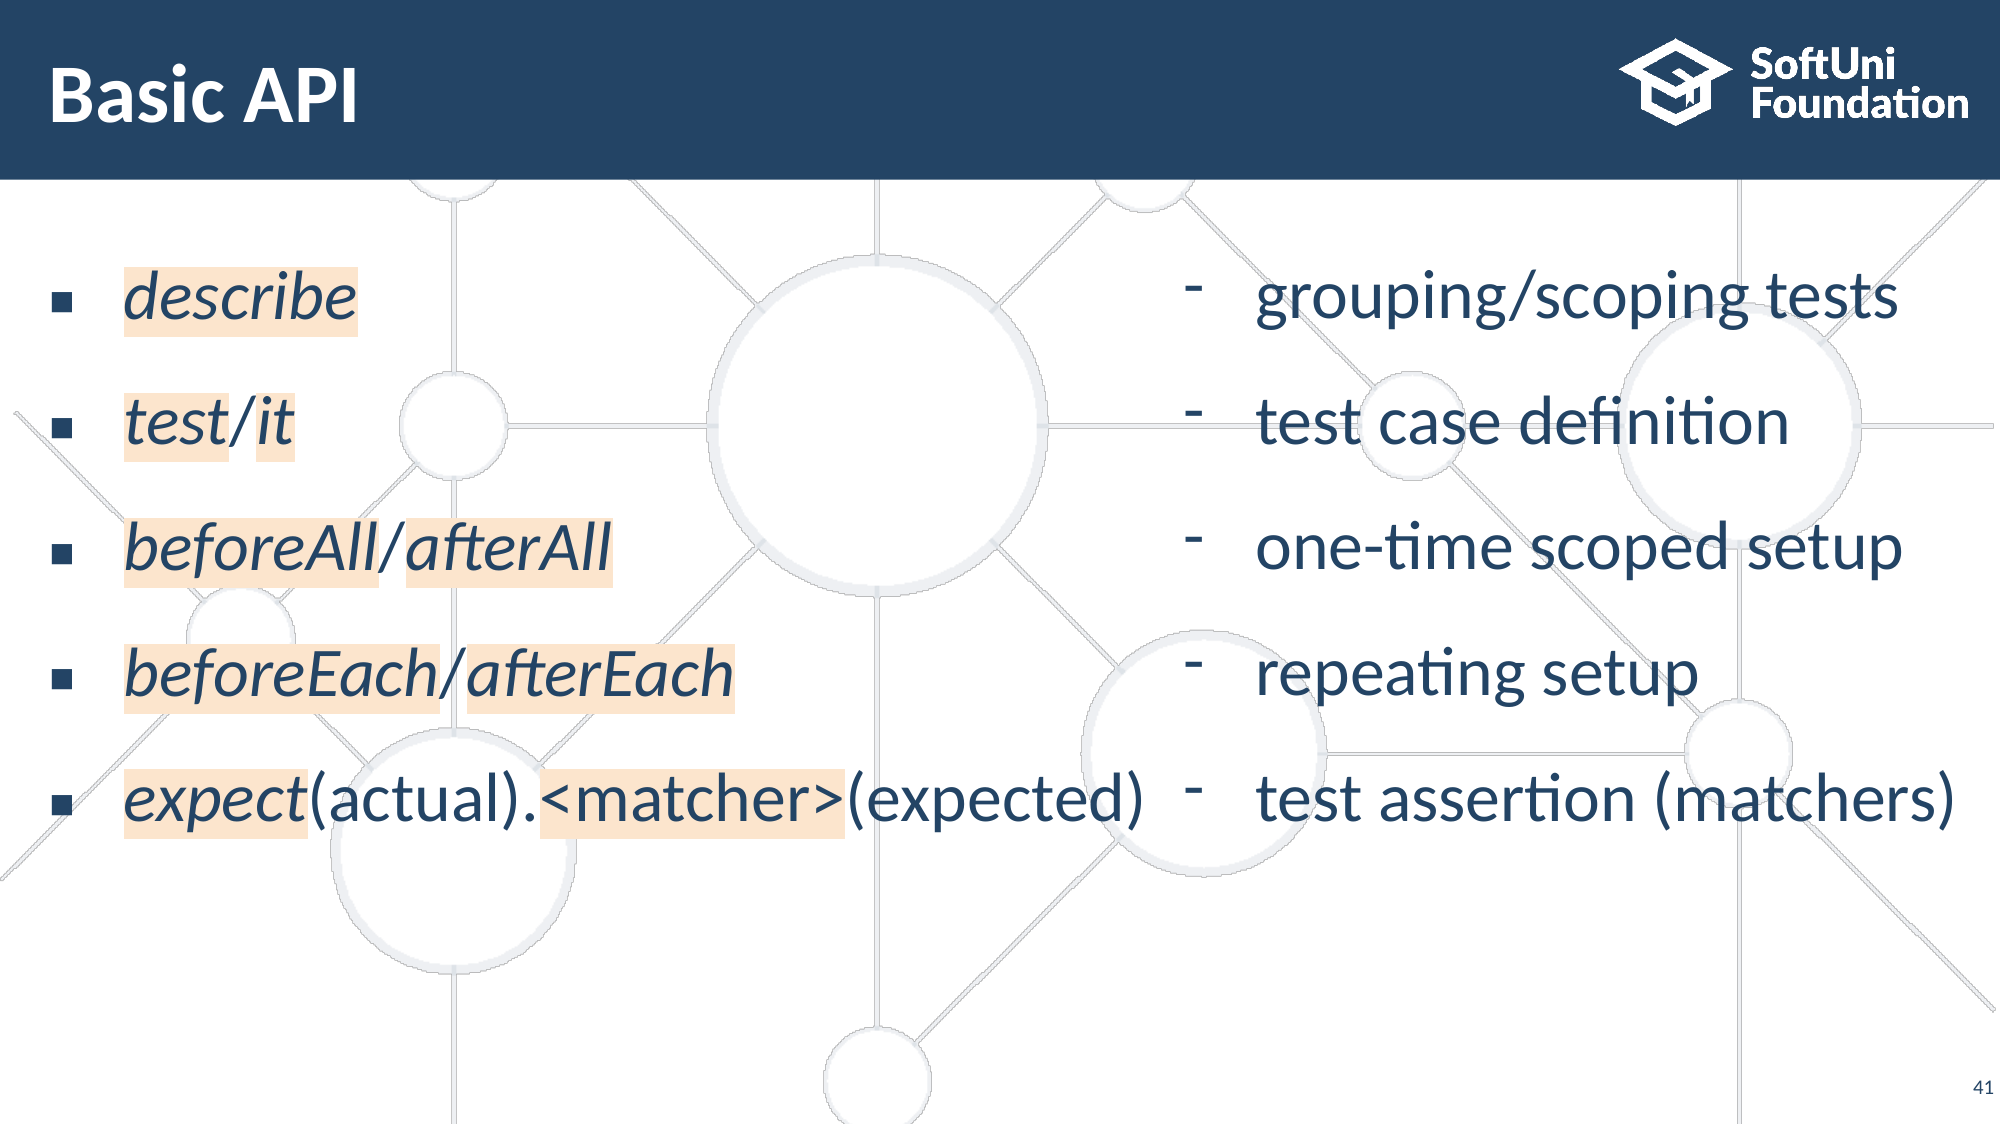

# Basic API
grouping/scoping tests
test case definition
one-time scoped setup
repeating setup
test assertion (matchers)
describe
test/it
beforeAll/afterAll
beforeEach/afterEach
expect(actual).<matcher>(expected)
41